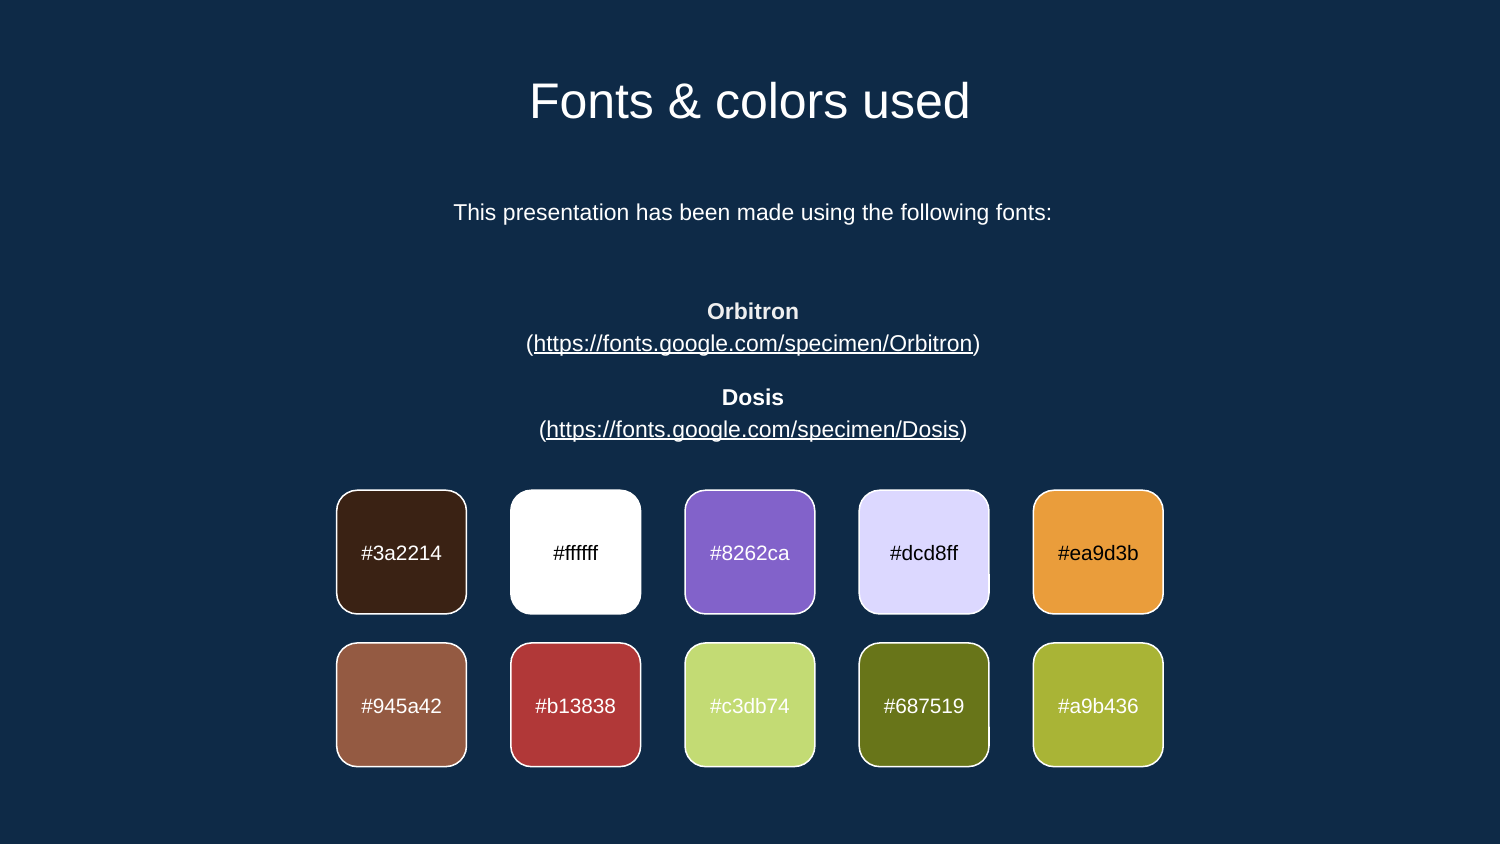

# Fonts & colors used
This presentation has been made using the following fonts:

Orbitron
(https://fonts.google.com/specimen/Orbitron)

Dosis
(https://fonts.google.com/specimen/Dosis)

#3a2214
#ffffff
#8262ca
#dcd8ff
#ea9d3b

#945a42
#b13838
#c3db74
#687519
#a9b436